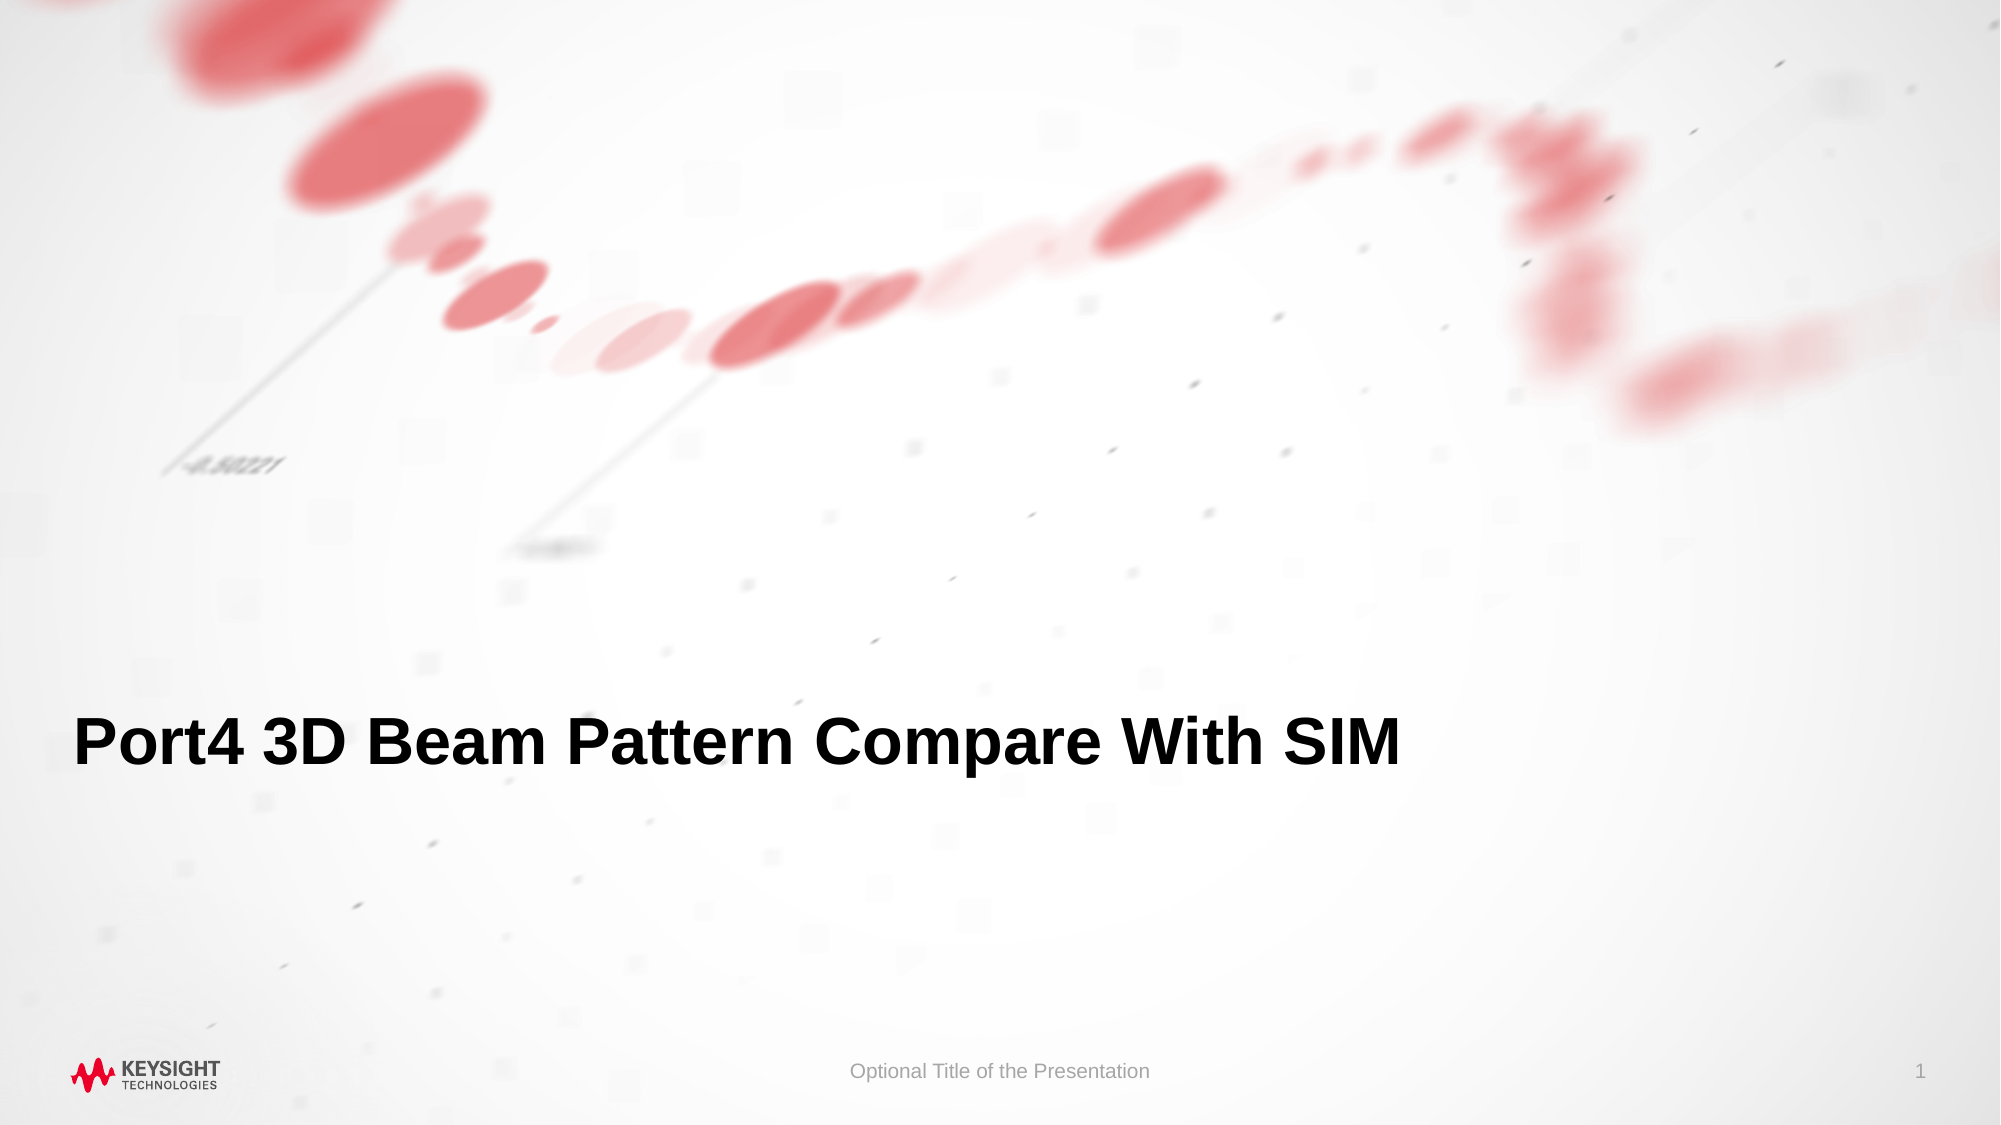

# Port4 3D Beam Pattern Compare With SIM

Optional Title of the Presentation